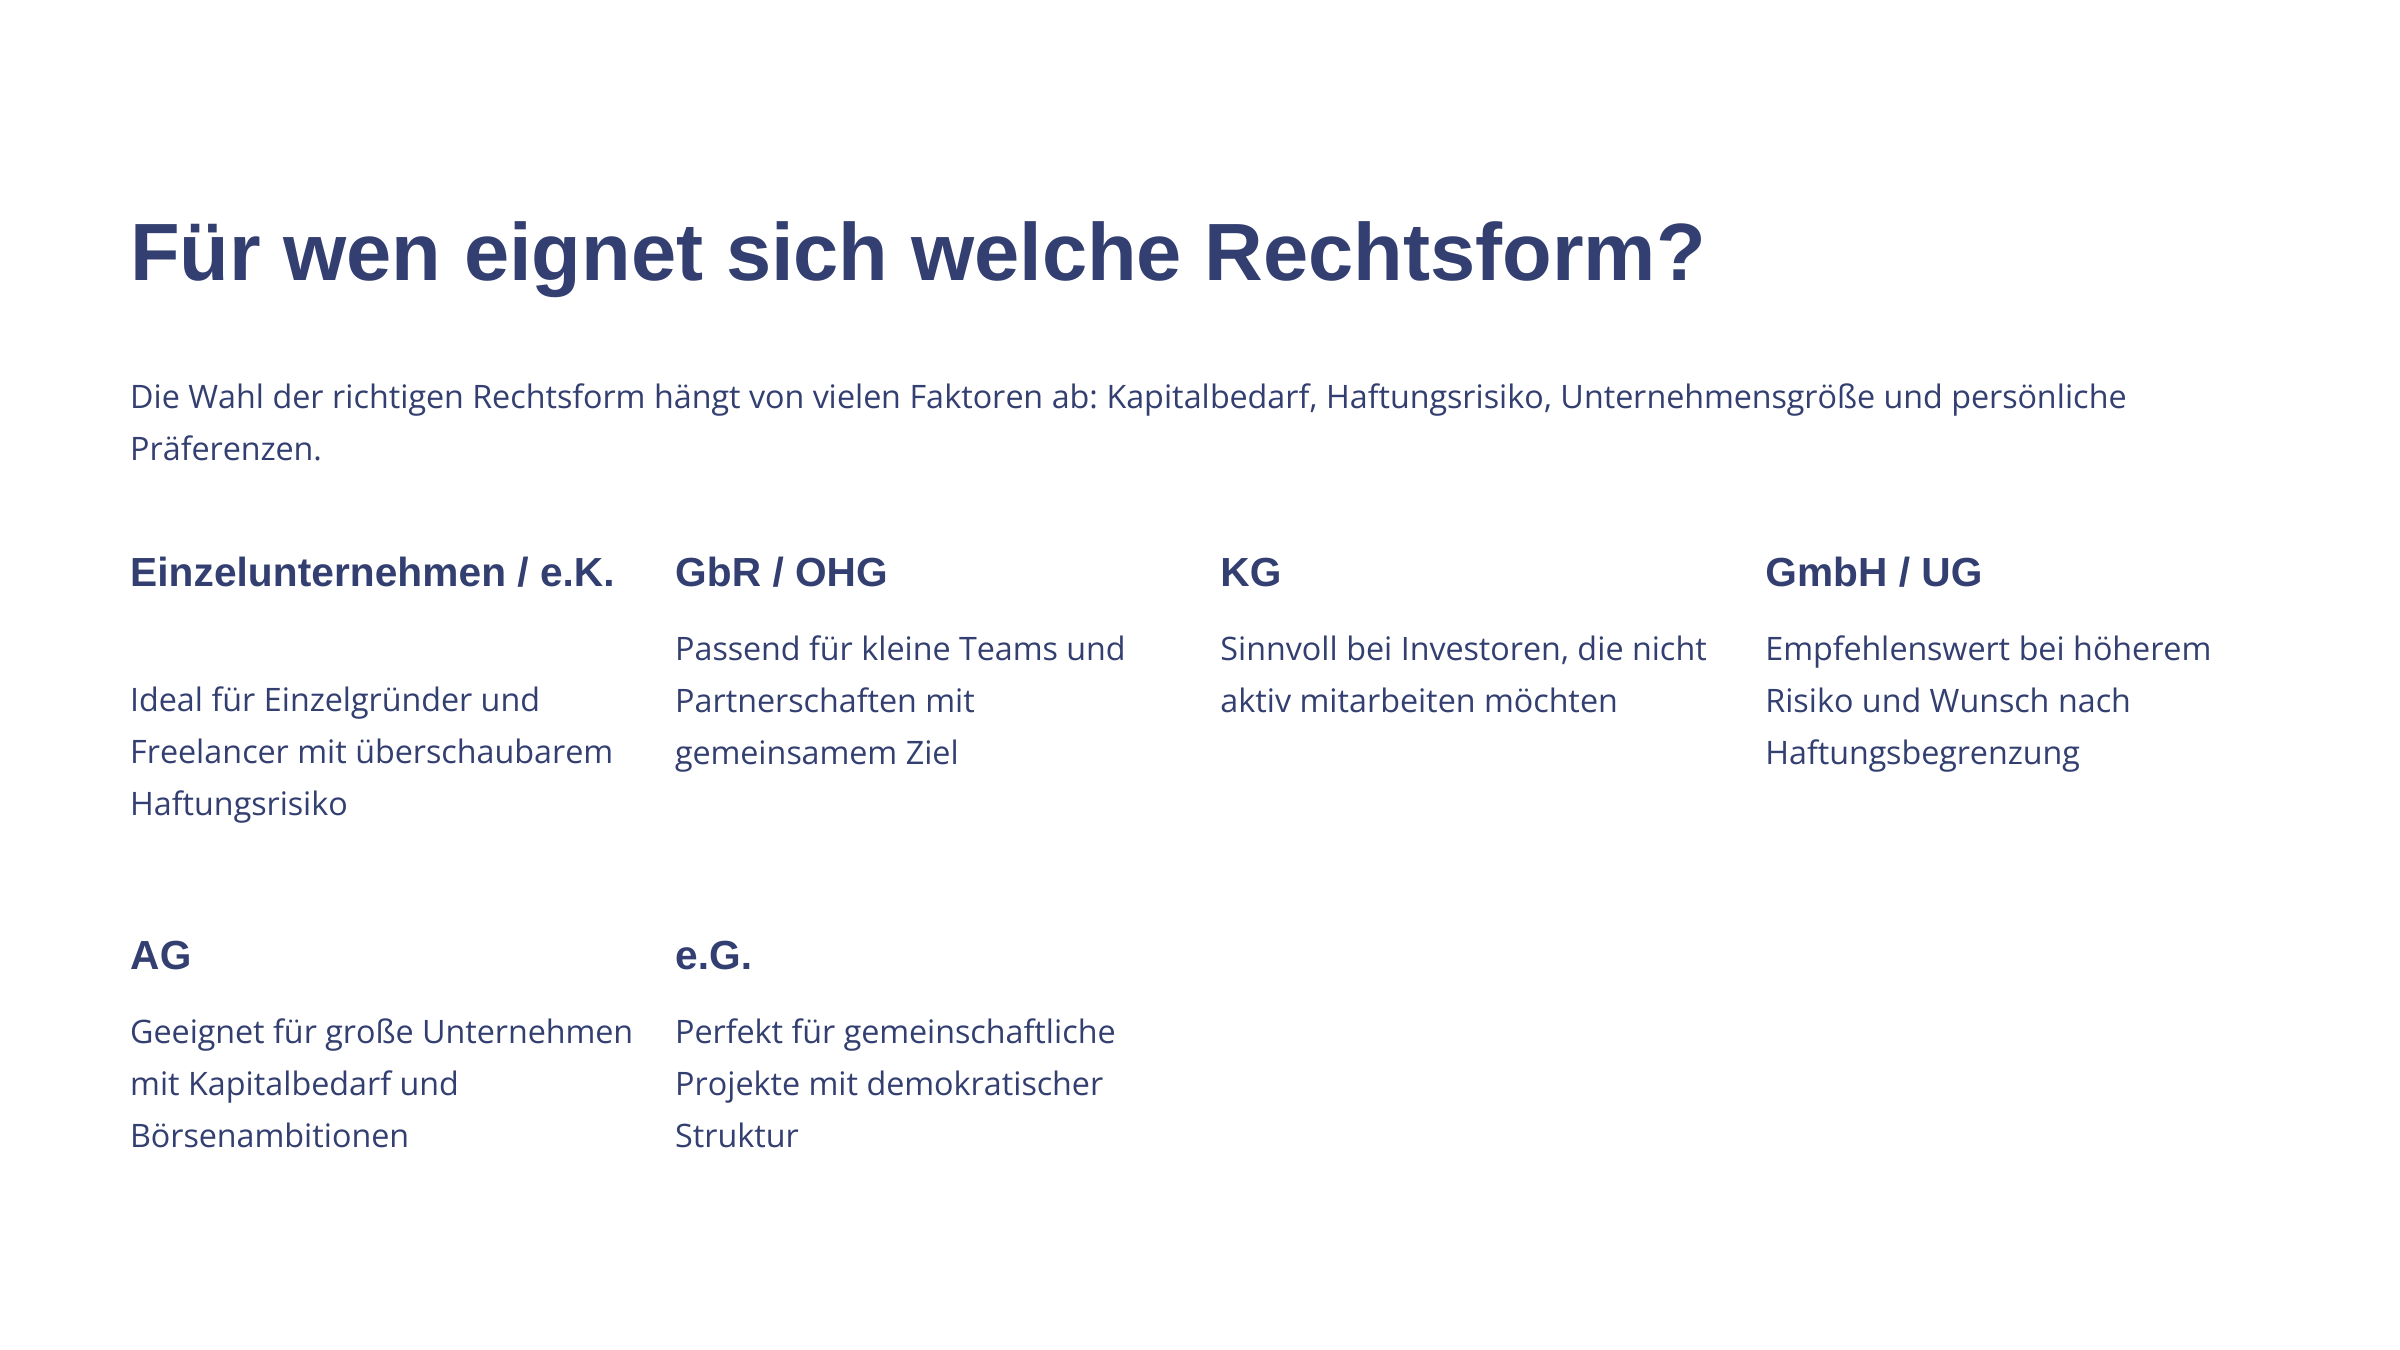

Für wen eignet sich welche Rechtsform?
Die Wahl der richtigen Rechtsform hängt von vielen Faktoren ab: Kapitalbedarf, Haftungsrisiko, Unternehmensgröße und persönliche Präferenzen.
Einzelunternehmen / e.K.
GbR / OHG
KG
GmbH / UG
Passend für kleine Teams und Partnerschaften mit gemeinsamem Ziel
Sinnvoll bei Investoren, die nicht aktiv mitarbeiten möchten
Empfehlenswert bei höherem Risiko und Wunsch nach Haftungsbegrenzung
Ideal für Einzelgründer und Freelancer mit überschaubarem Haftungsrisiko
AG
e.G.
Geeignet für große Unternehmen mit Kapitalbedarf und Börsenambitionen
Perfekt für gemeinschaftliche Projekte mit demokratischer Struktur